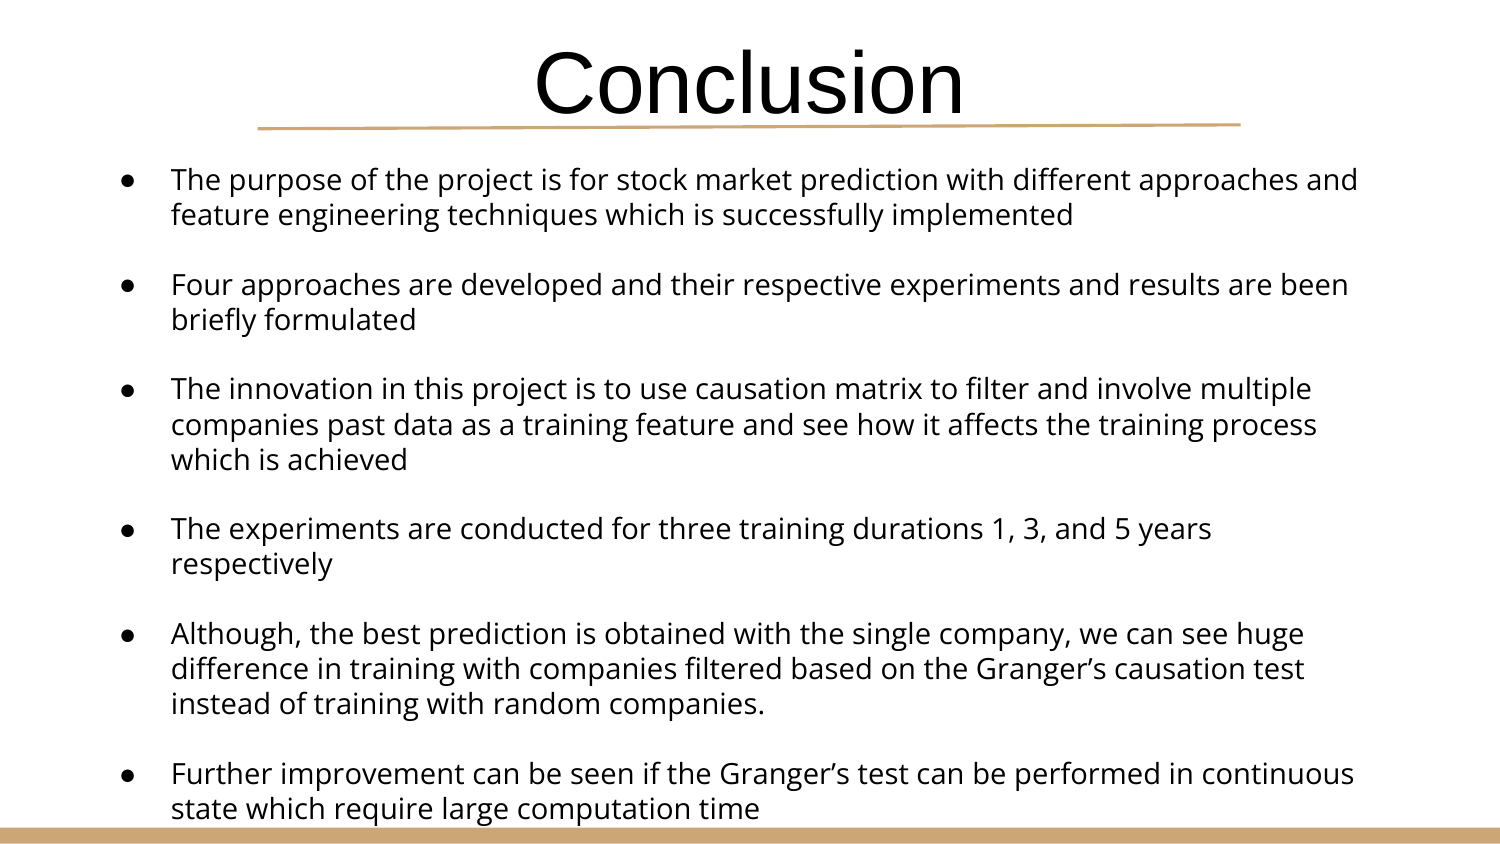

# Conclusion
The purpose of the project is for stock market prediction with different approaches and feature engineering techniques which is successfully implemented
Four approaches are developed and their respective experiments and results are been briefly formulated

The innovation in this project is to use causation matrix to filter and involve multiple companies past data as a training feature and see how it affects the training process which is achieved
The experiments are conducted for three training durations 1, 3, and 5 years respectively
Although, the best prediction is obtained with the single company, we can see huge difference in training with companies filtered based on the Granger’s causation test instead of training with random companies.

Further improvement can be seen if the Granger’s test can be performed in continuous state which require large computation time